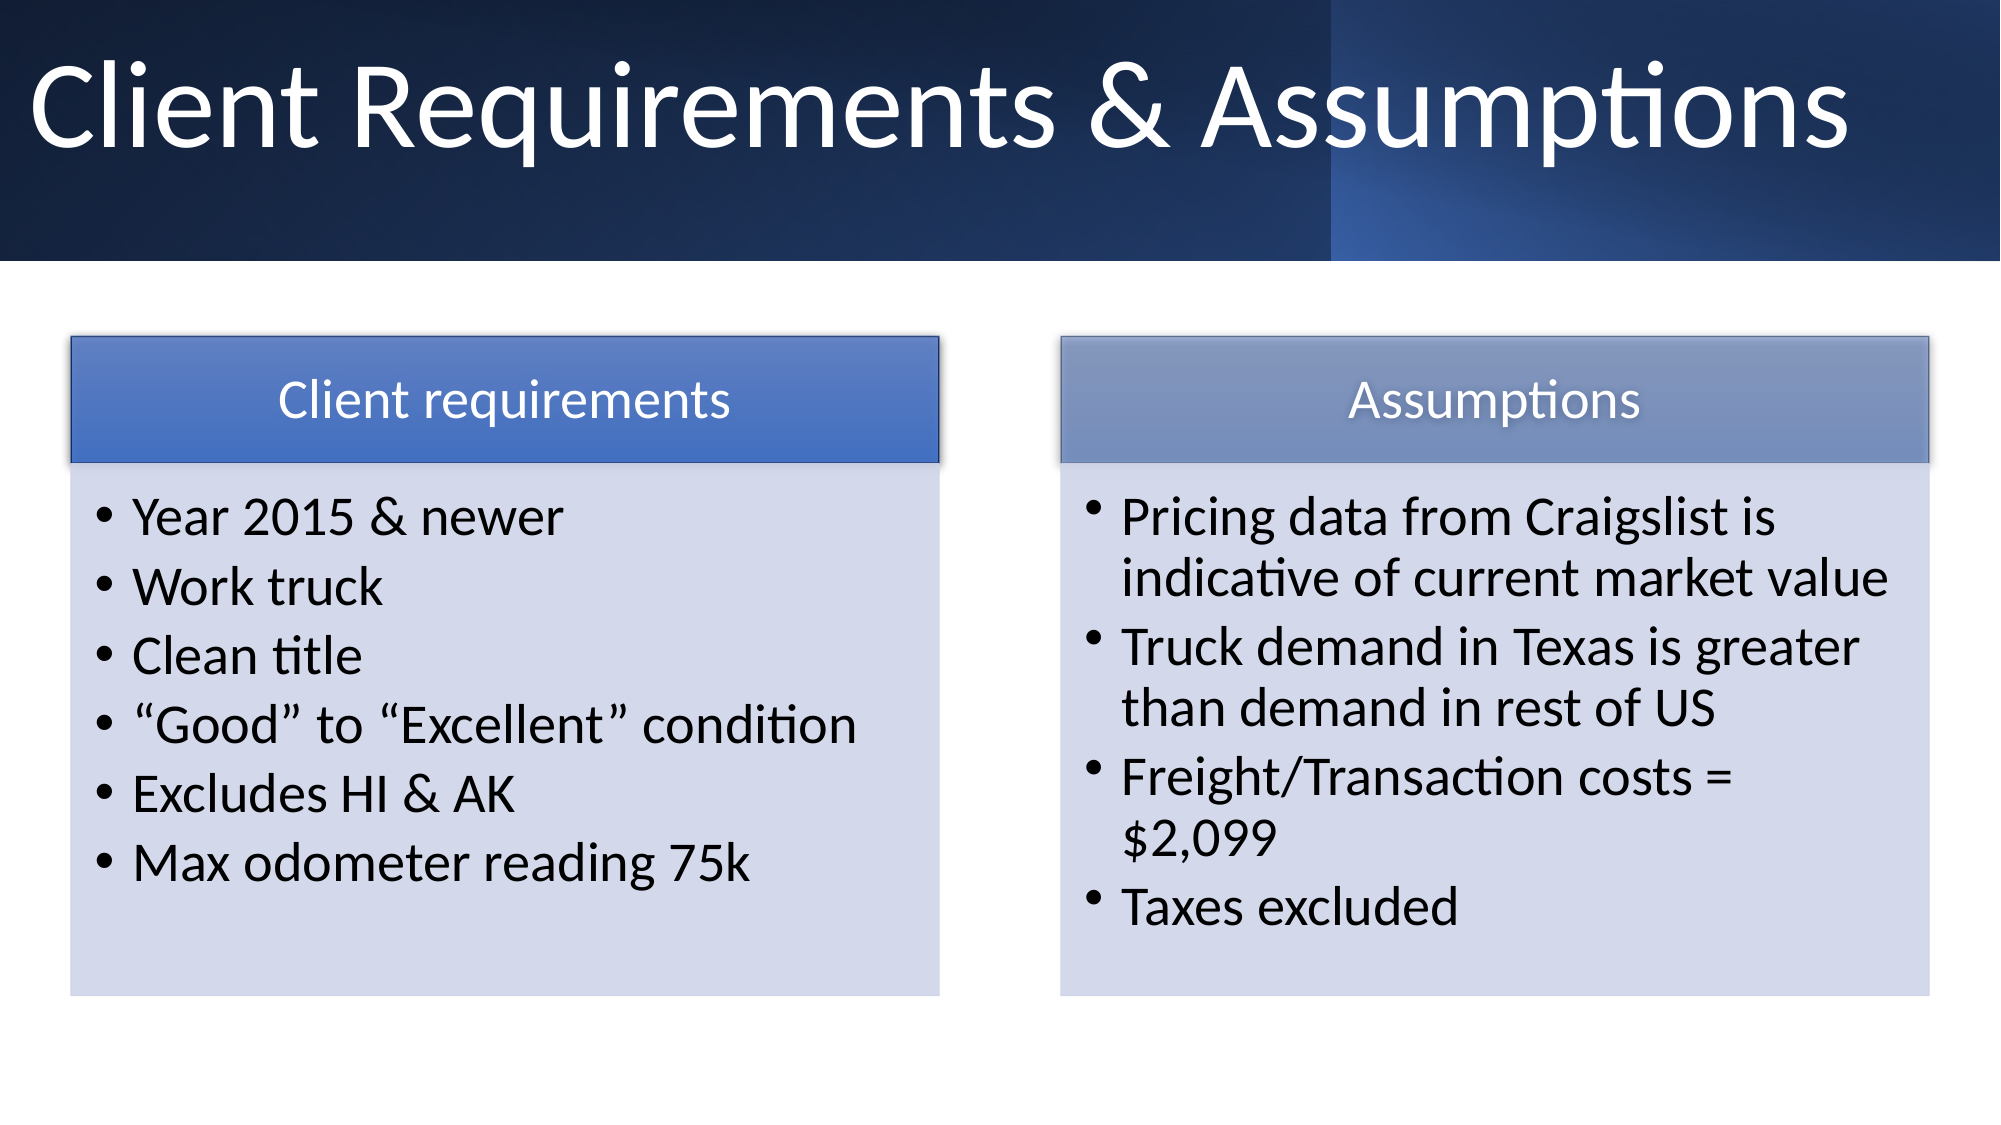

# Client Requirements & Assumptions
Client requirements
Year 2015 & newer
Work truck
Clean title
“Good” to “Excellent” condition
Excludes HI & AK
Max odometer reading 75k
Assumptions
Pricing data from Craigslist is indicative of current market value
Truck demand in Texas is greater than demand in rest of US
Freight/Transaction costs = $2,099
Taxes excluded
5